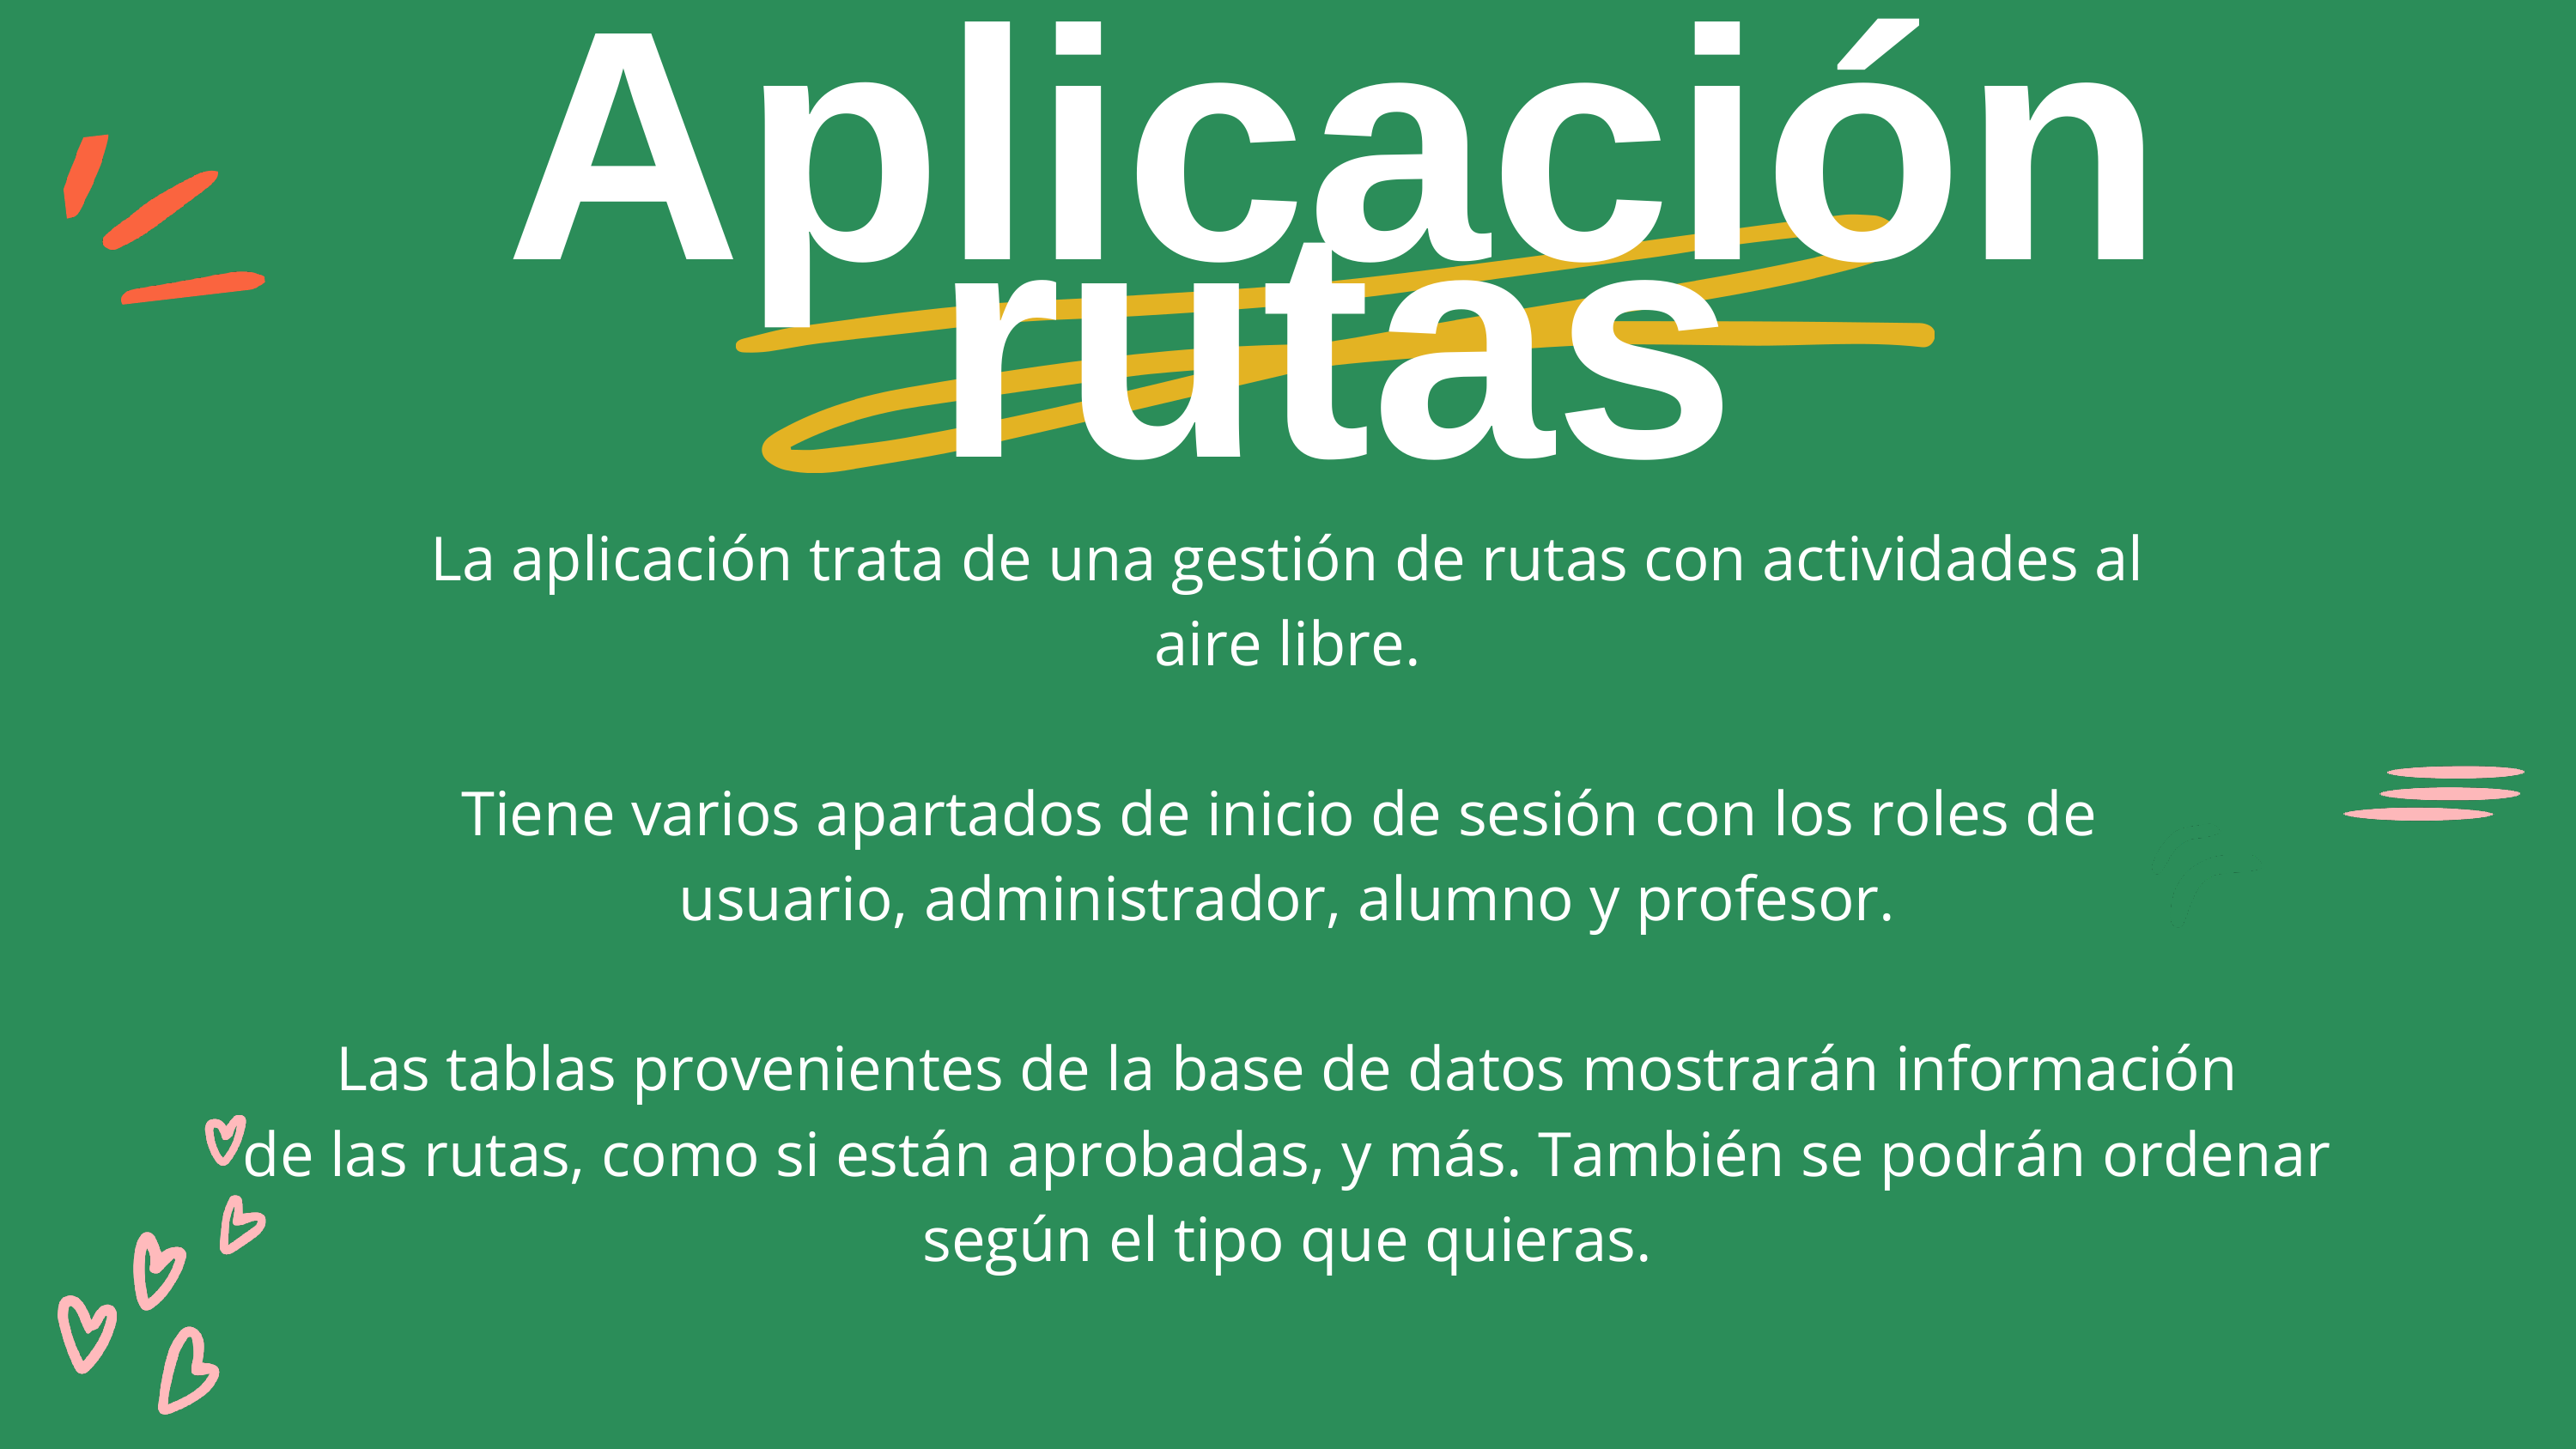

Aplicación rutas

La aplicación trata de una gestión de rutas con actividades al
aire libre.

Tiene varios apartados de inicio de sesión con los roles de
usuario, administrador, alumno y profesor.

Las tablas provenientes de la base de datos mostrarán información
de las rutas, como si están aprobadas, y más. También se podrán ordenar
según el tipo que quieras.